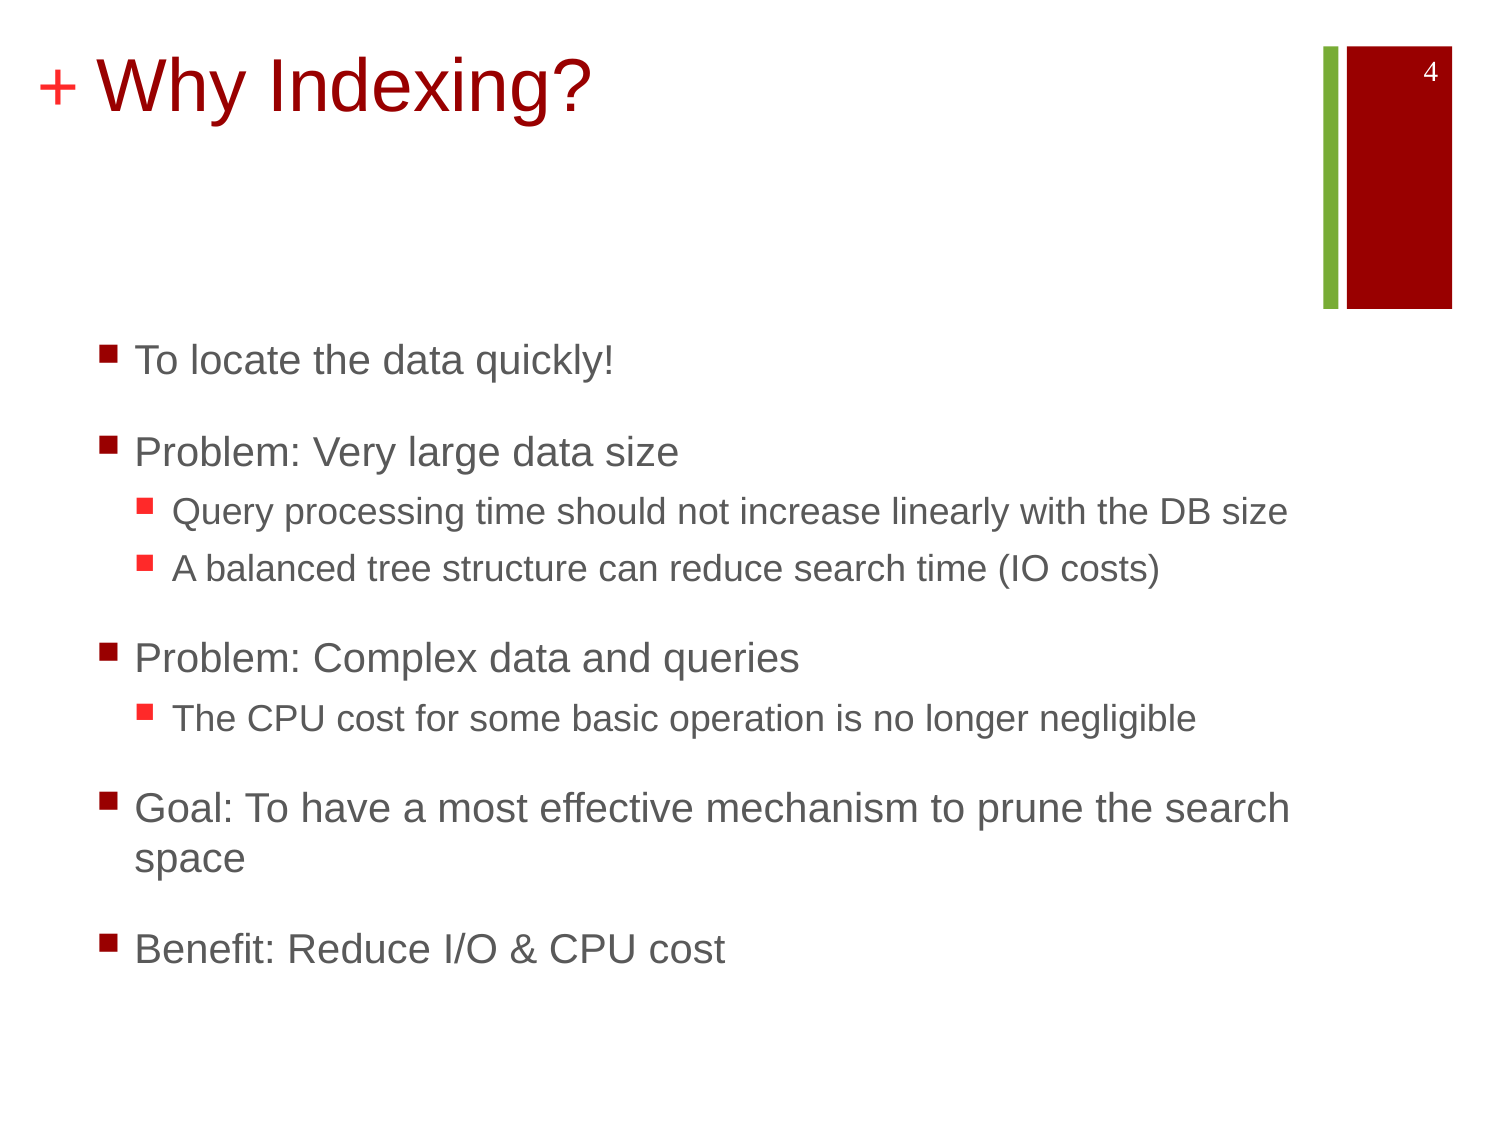

# Why Indexing?
4
To locate the data quickly!
Problem: Very large data size
Query processing time should not increase linearly with the DB size
A balanced tree structure can reduce search time (IO costs)
Problem: Complex data and queries
The CPU cost for some basic operation is no longer negligible
Goal: To have a most effective mechanism to prune the search space
Benefit: Reduce I/O & CPU cost